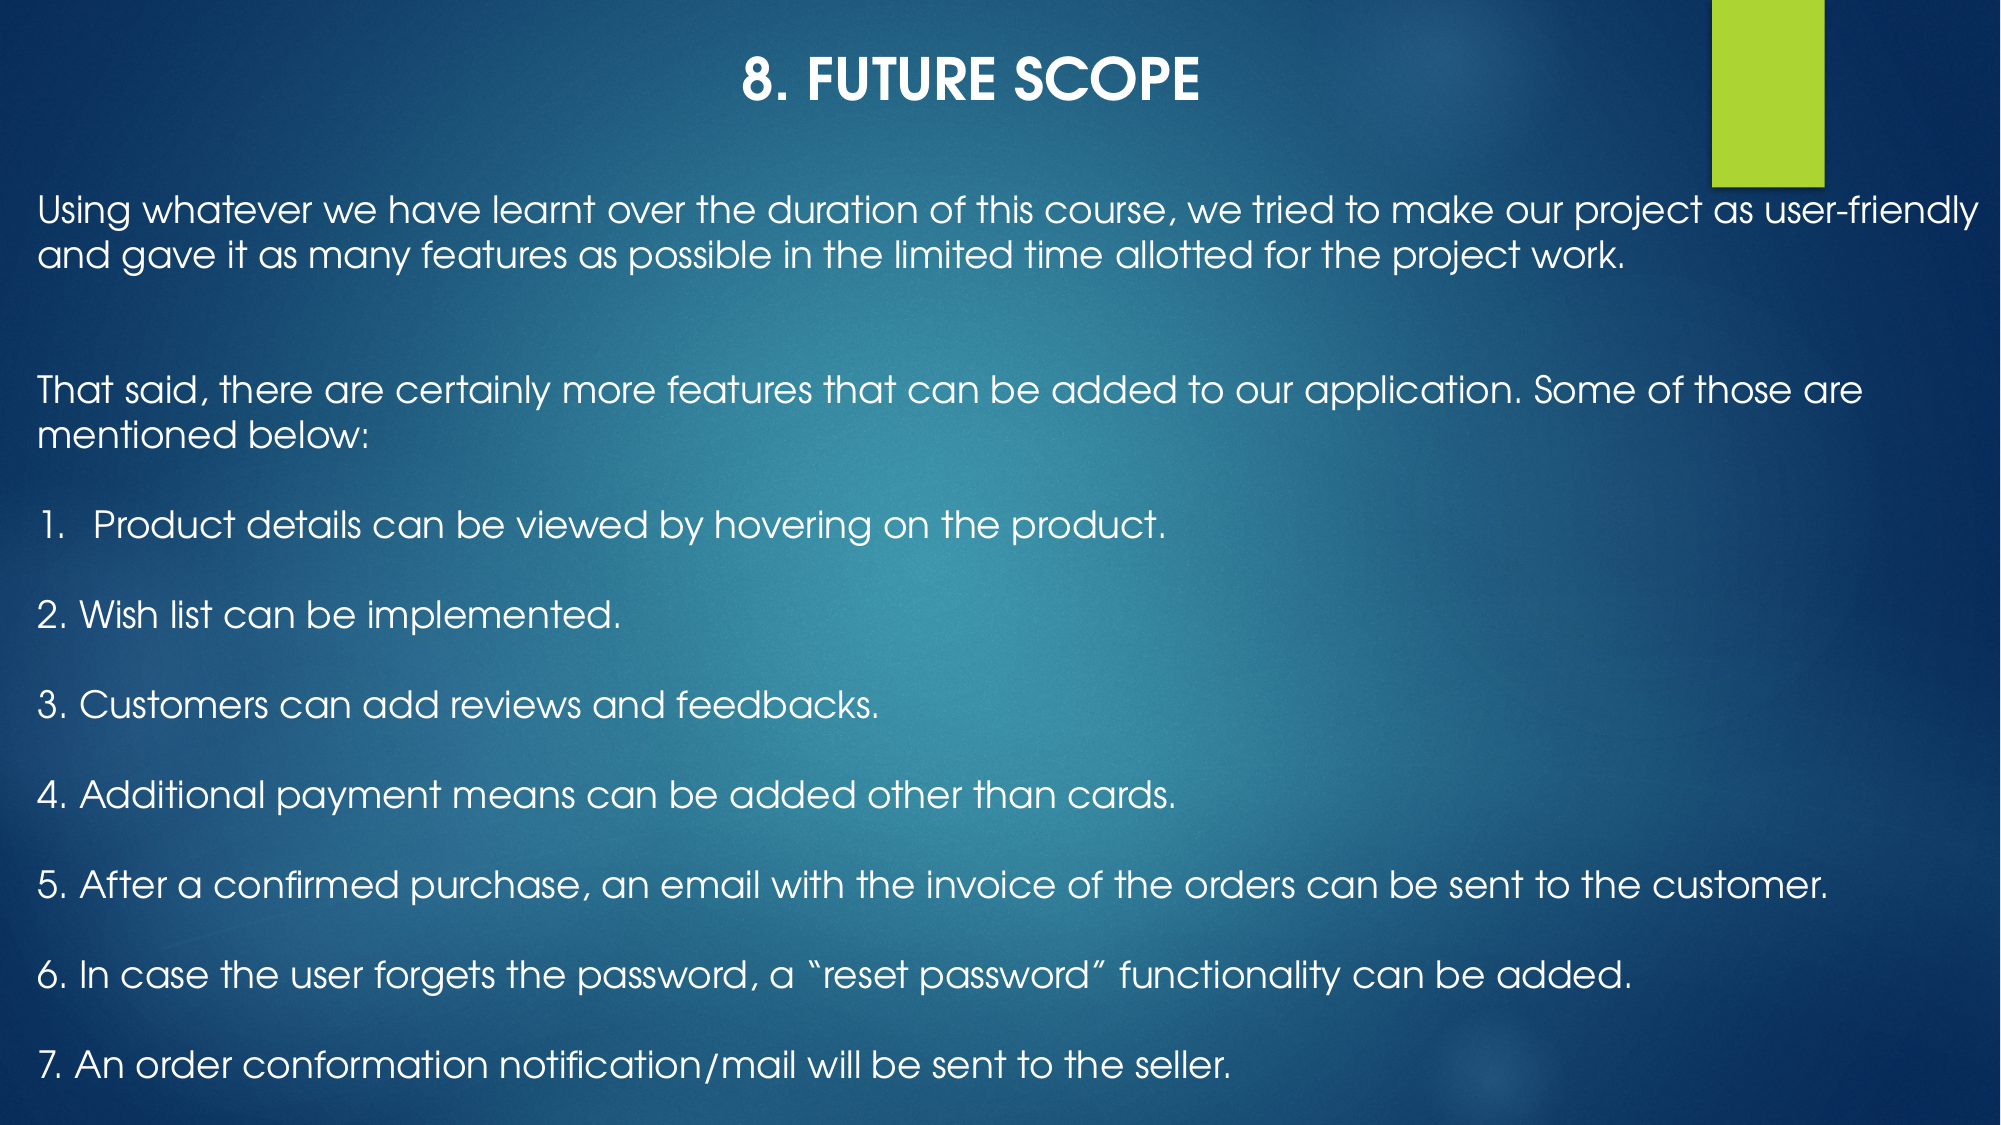

8. FUTURE SCOPE
Using whatever we have learnt over the duration of this course, we tried to make our project as user-friendly and gave it as many features as possible in the limited time allotted for the project work.

That said, there are certainly more features that can be added to our application. Some of those are mentioned below:

Product details can be viewed by hovering on the product.

2. Wish list can be implemented.

3. Customers can add reviews and feedbacks.

4. Additional payment means can be added other than cards.

5. After a confirmed purchase, an email with the invoice of the orders can be sent to the customer.

6. In case the user forgets the password, a “reset password” functionality can be added.

7. An order conformation notification/mail will be sent to the seller.